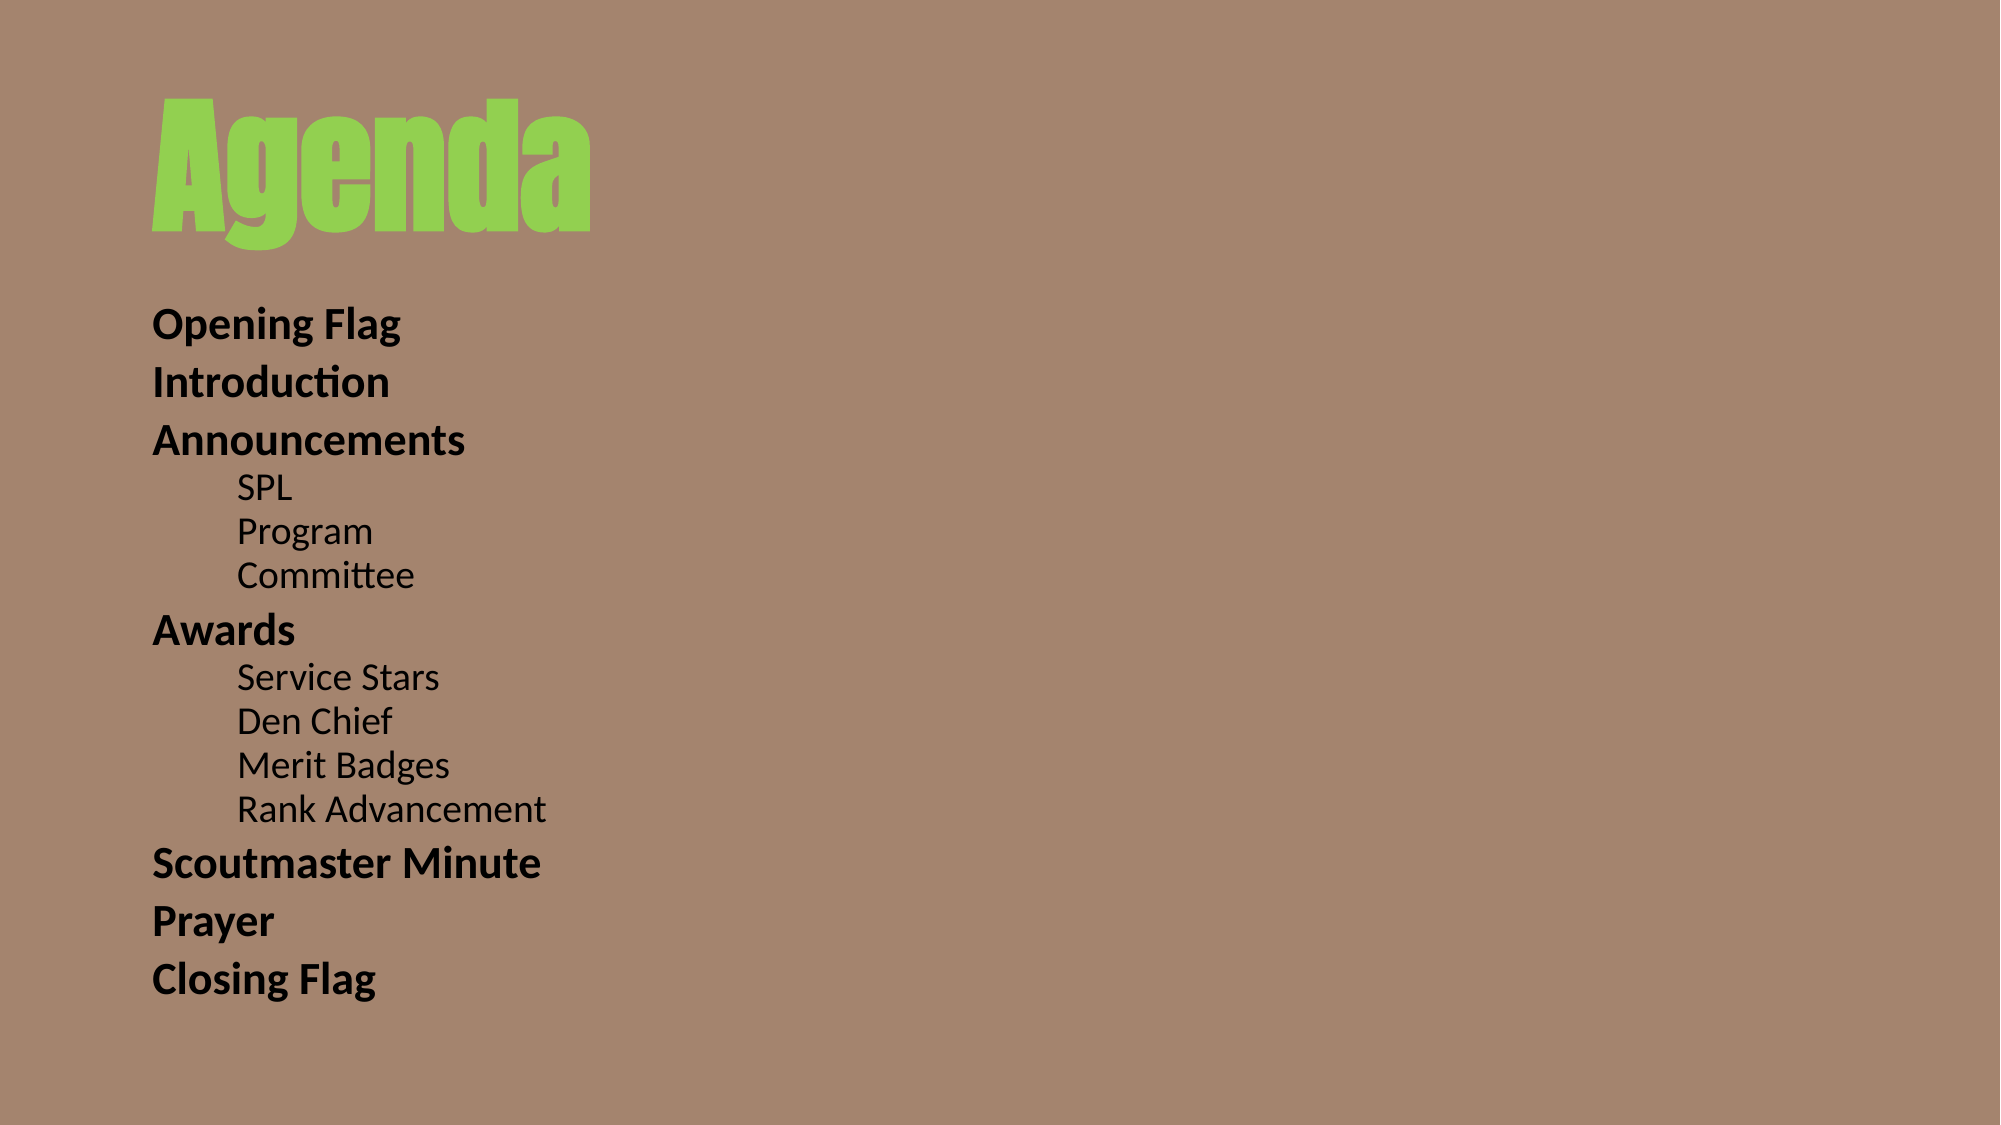

# Agenda
Opening Flag
Introduction
Announcements
SPL
Program
Committee
Awards
Service Stars
Den Chief
Merit Badges
Rank Advancement
Scoutmaster Minute
Prayer
Closing Flag